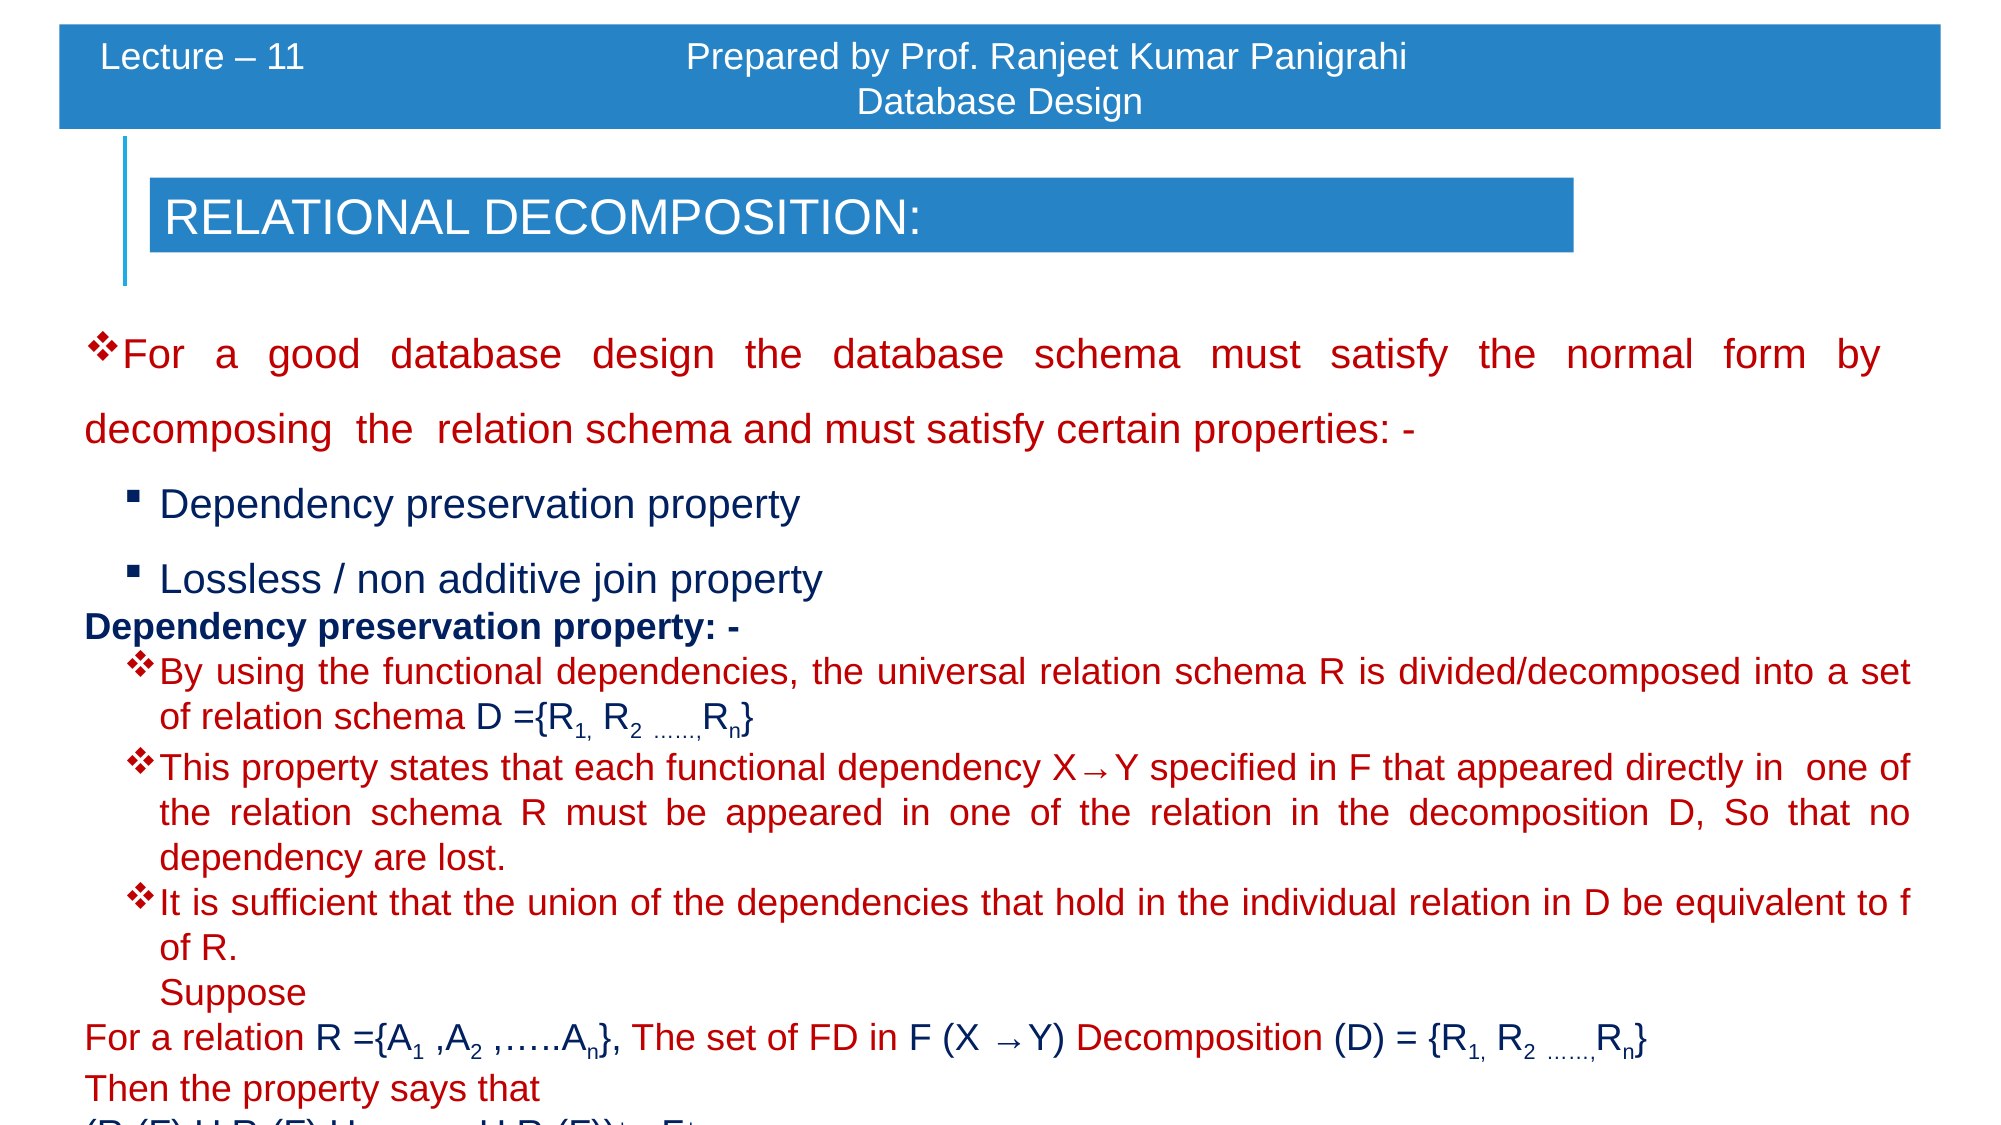

Lecture – 11 		             Prepared by Prof. Ranjeet Kumar Panigrahi				Database Design
RELATIONAL DECOMPOSITION:
For a good database design the database schema must satisfy the normal form by  decomposing  the  relation schema and must satisfy certain properties: -
Dependency preservation property
Lossless / non additive join property
Dependency preservation property: -
By using the functional dependencies, the universal relation schema R is divided/decomposed into a set of relation schema D ={R1, R2 ……,Rn}
This property states that each functional dependency X→Y speciﬁed in F that appeared directly in  one of the relation schema R must be appeared in one of the relation in the decomposition D, So that no dependency are lost.
It is sufficient that the union of the dependencies that hold in the individual relation in D be equivalent to f of R.
Suppose
For a relation R ={A1 ,A2 ,…..An}, The set of FD in F (X →Y) Decomposition (D) = {R1, R2 ……,Rn}
Then the property says that
(R1(F) U R2(F) U……….U Rn(F))+ =F+